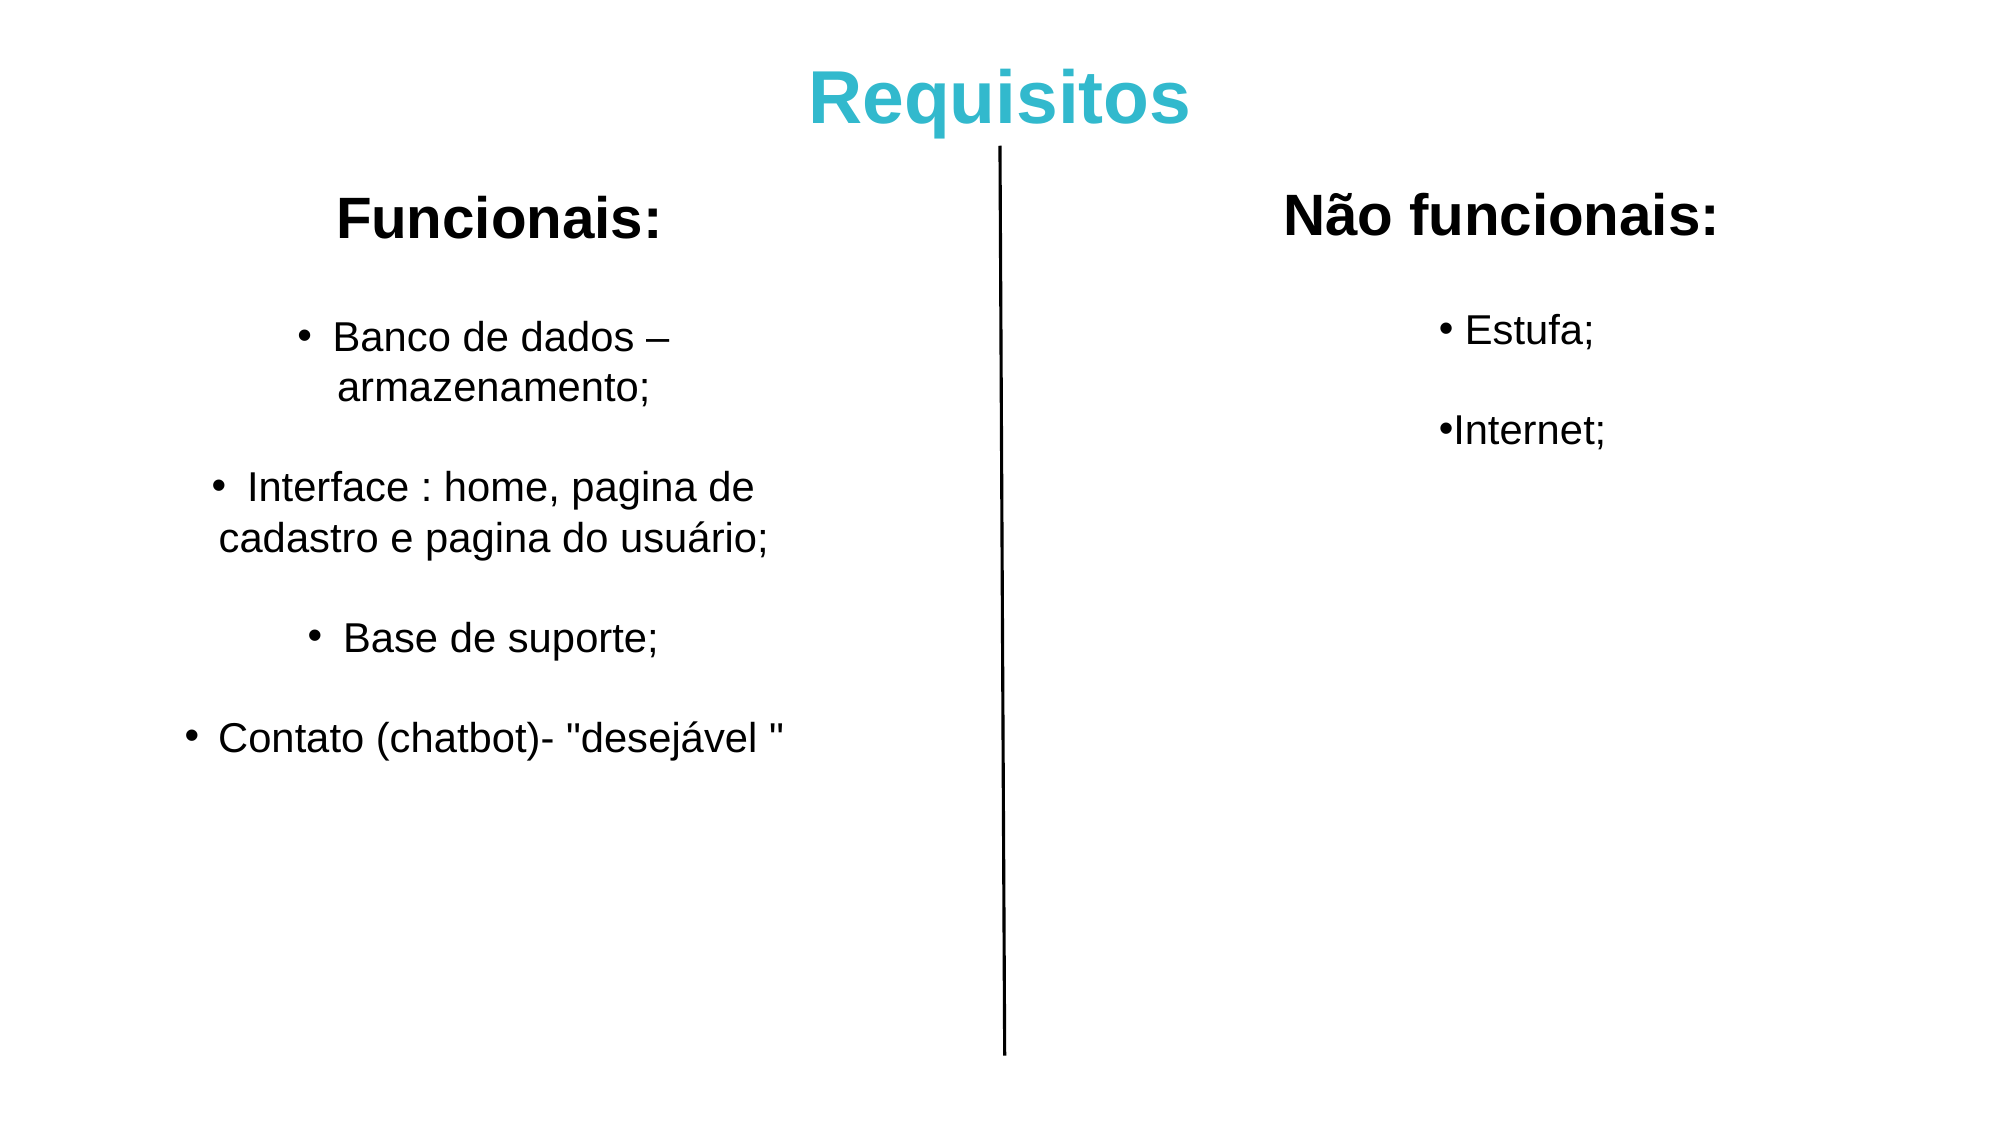

Requisitos
Não funcionais:
Funcionais:
Estufa;

Internet;
Banco de dados – armazenamento;

Interface : home, pagina de cadastro e pagina do usuário;

Base de suporte;

Contato (chatbot)- "desejável "